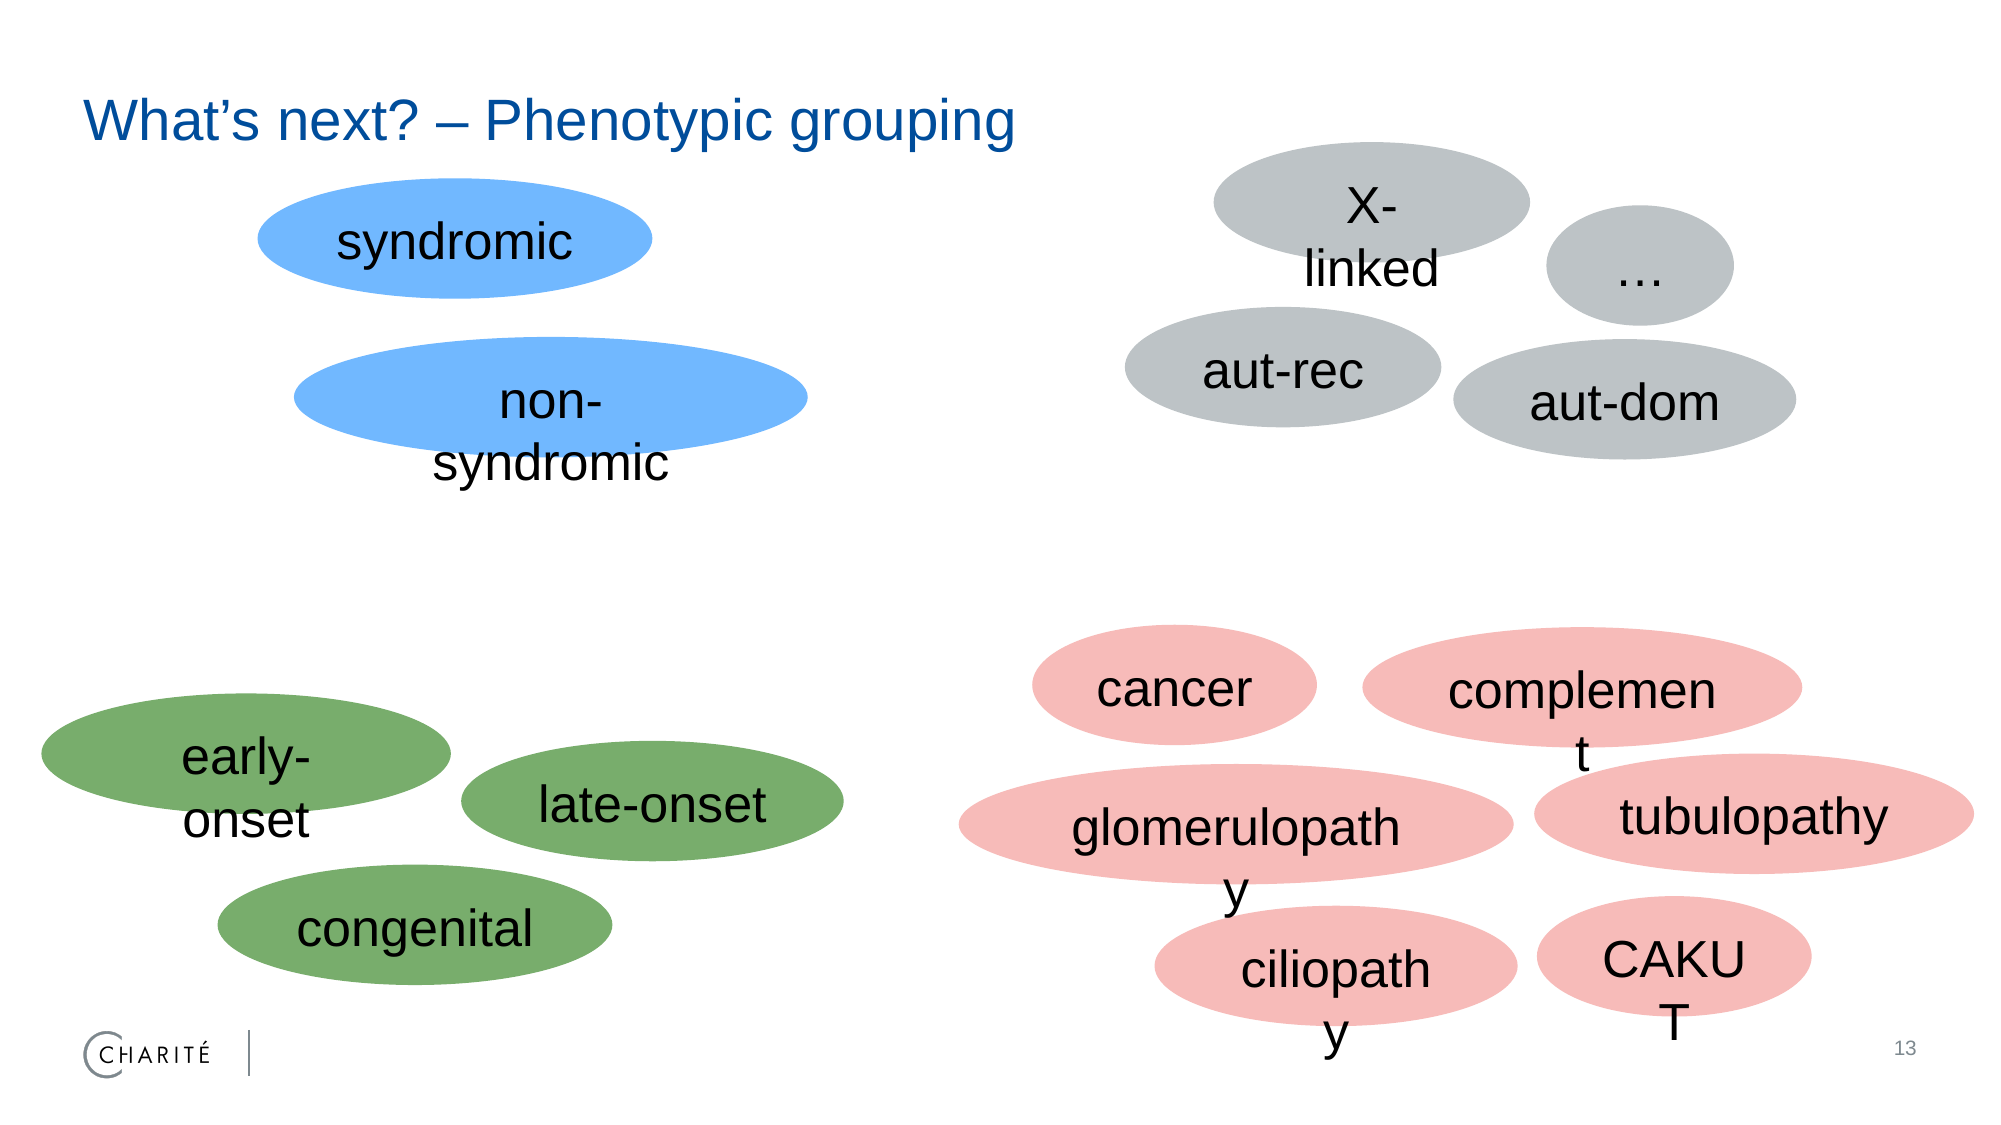

# What’s next? – Phenotypic grouping
X-linked
syndromic
…
aut-rec
non-syndromic
aut-dom
cancer
complement
early-onset
late-onset
tubulopathy
glomerulopathy
congenital
CAKUT
ciliopathy
13